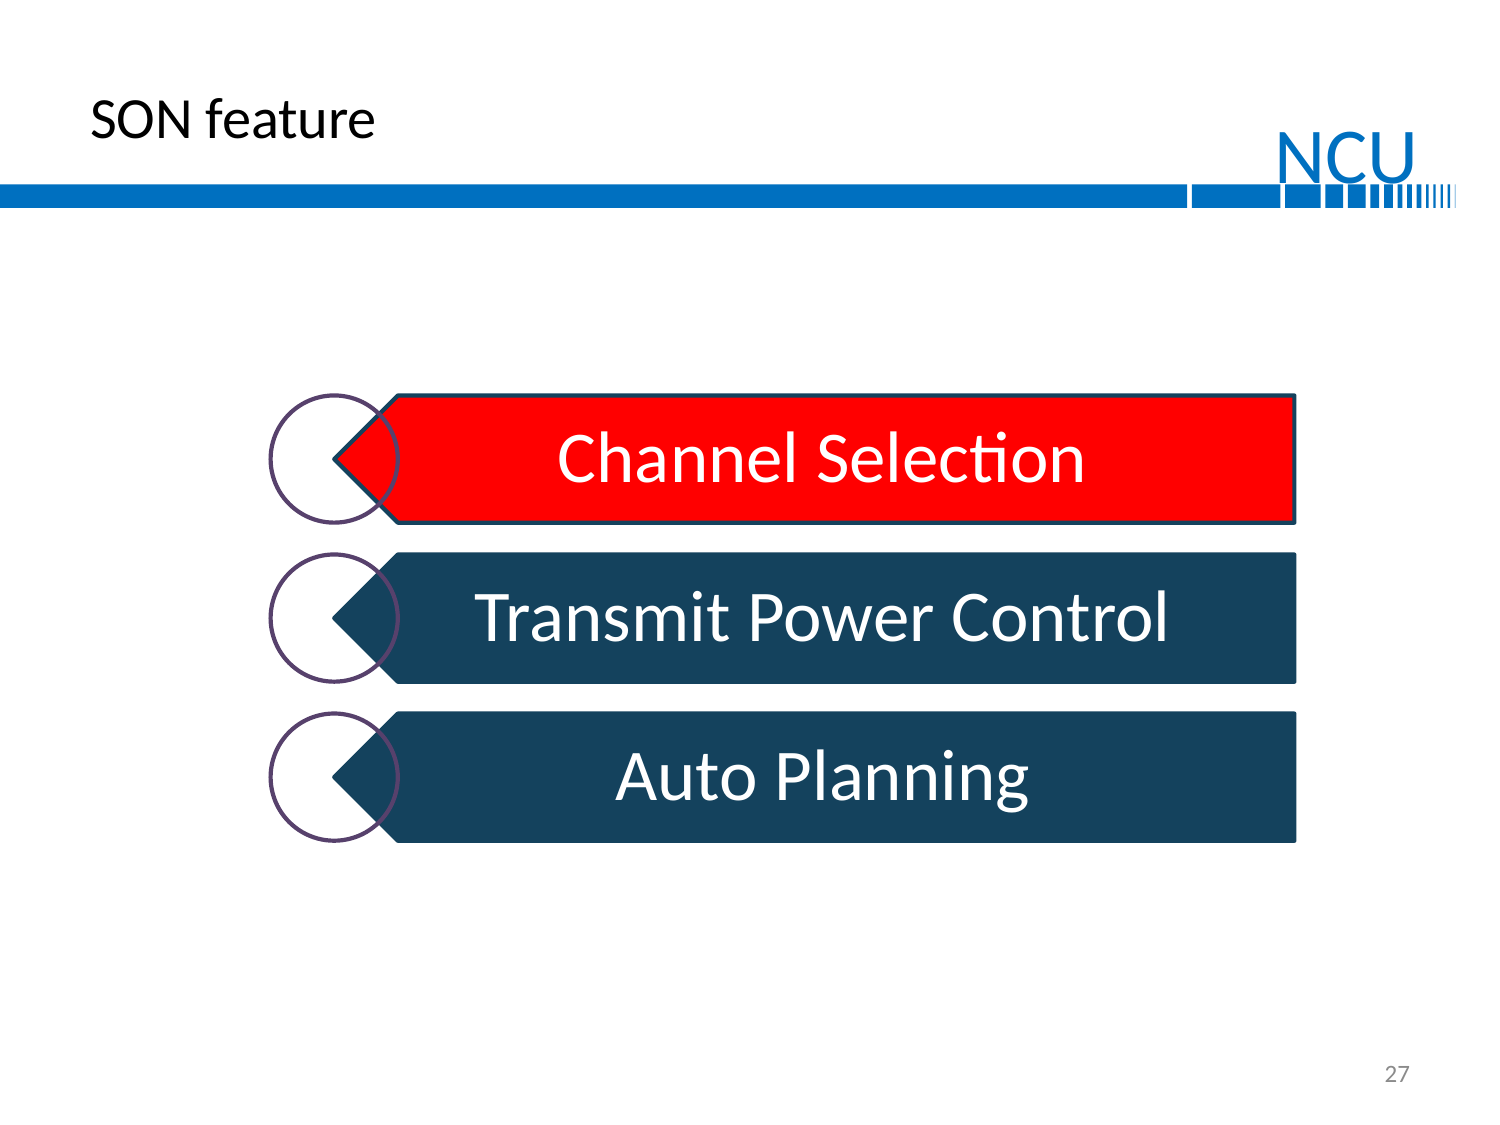

# SON feature
Channel Selection
Transmit Power Control
Auto Planning

27